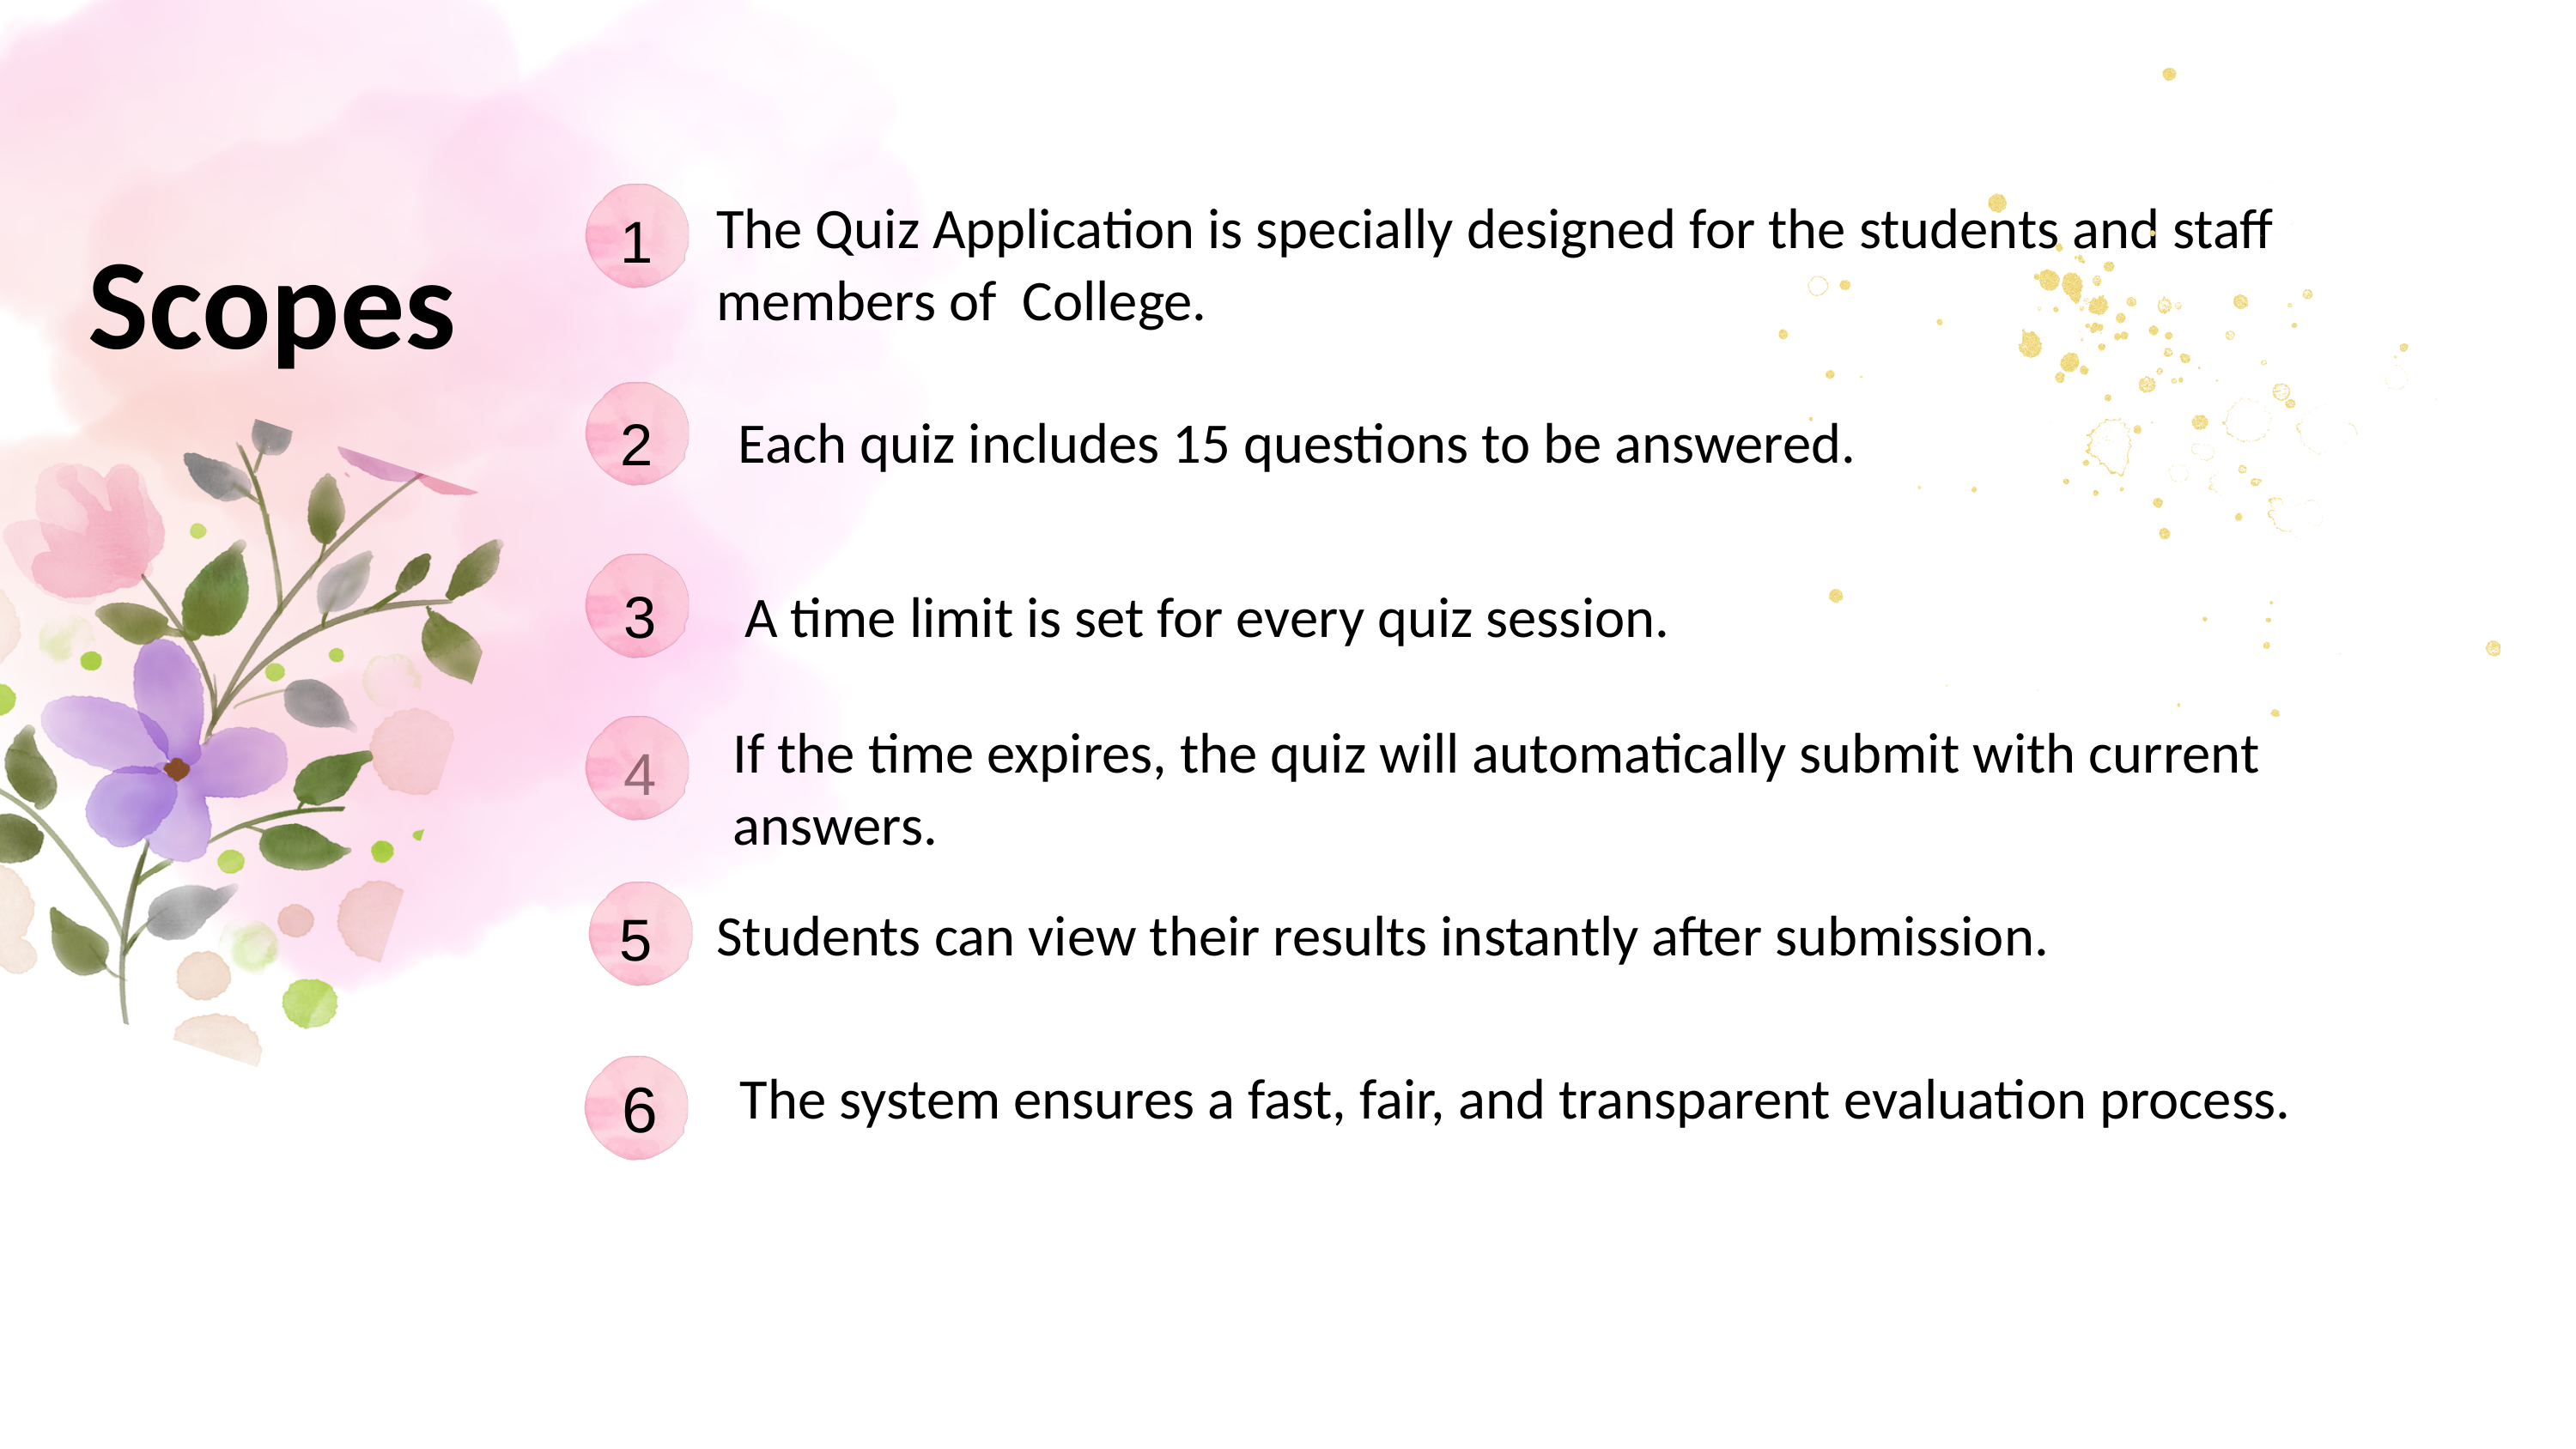

Scopes

The Quiz Application is specially designed for the students and staff members of  College.
1

2
Each quiz includes 15 questions to be answered.

3
A time limit is set for every quiz session.
If the time expires, the quiz will automatically submit with current answers.

4

Students can view their results instantly after submission.
5
The system ensures a fast, fair, and transparent evaluation process.

6